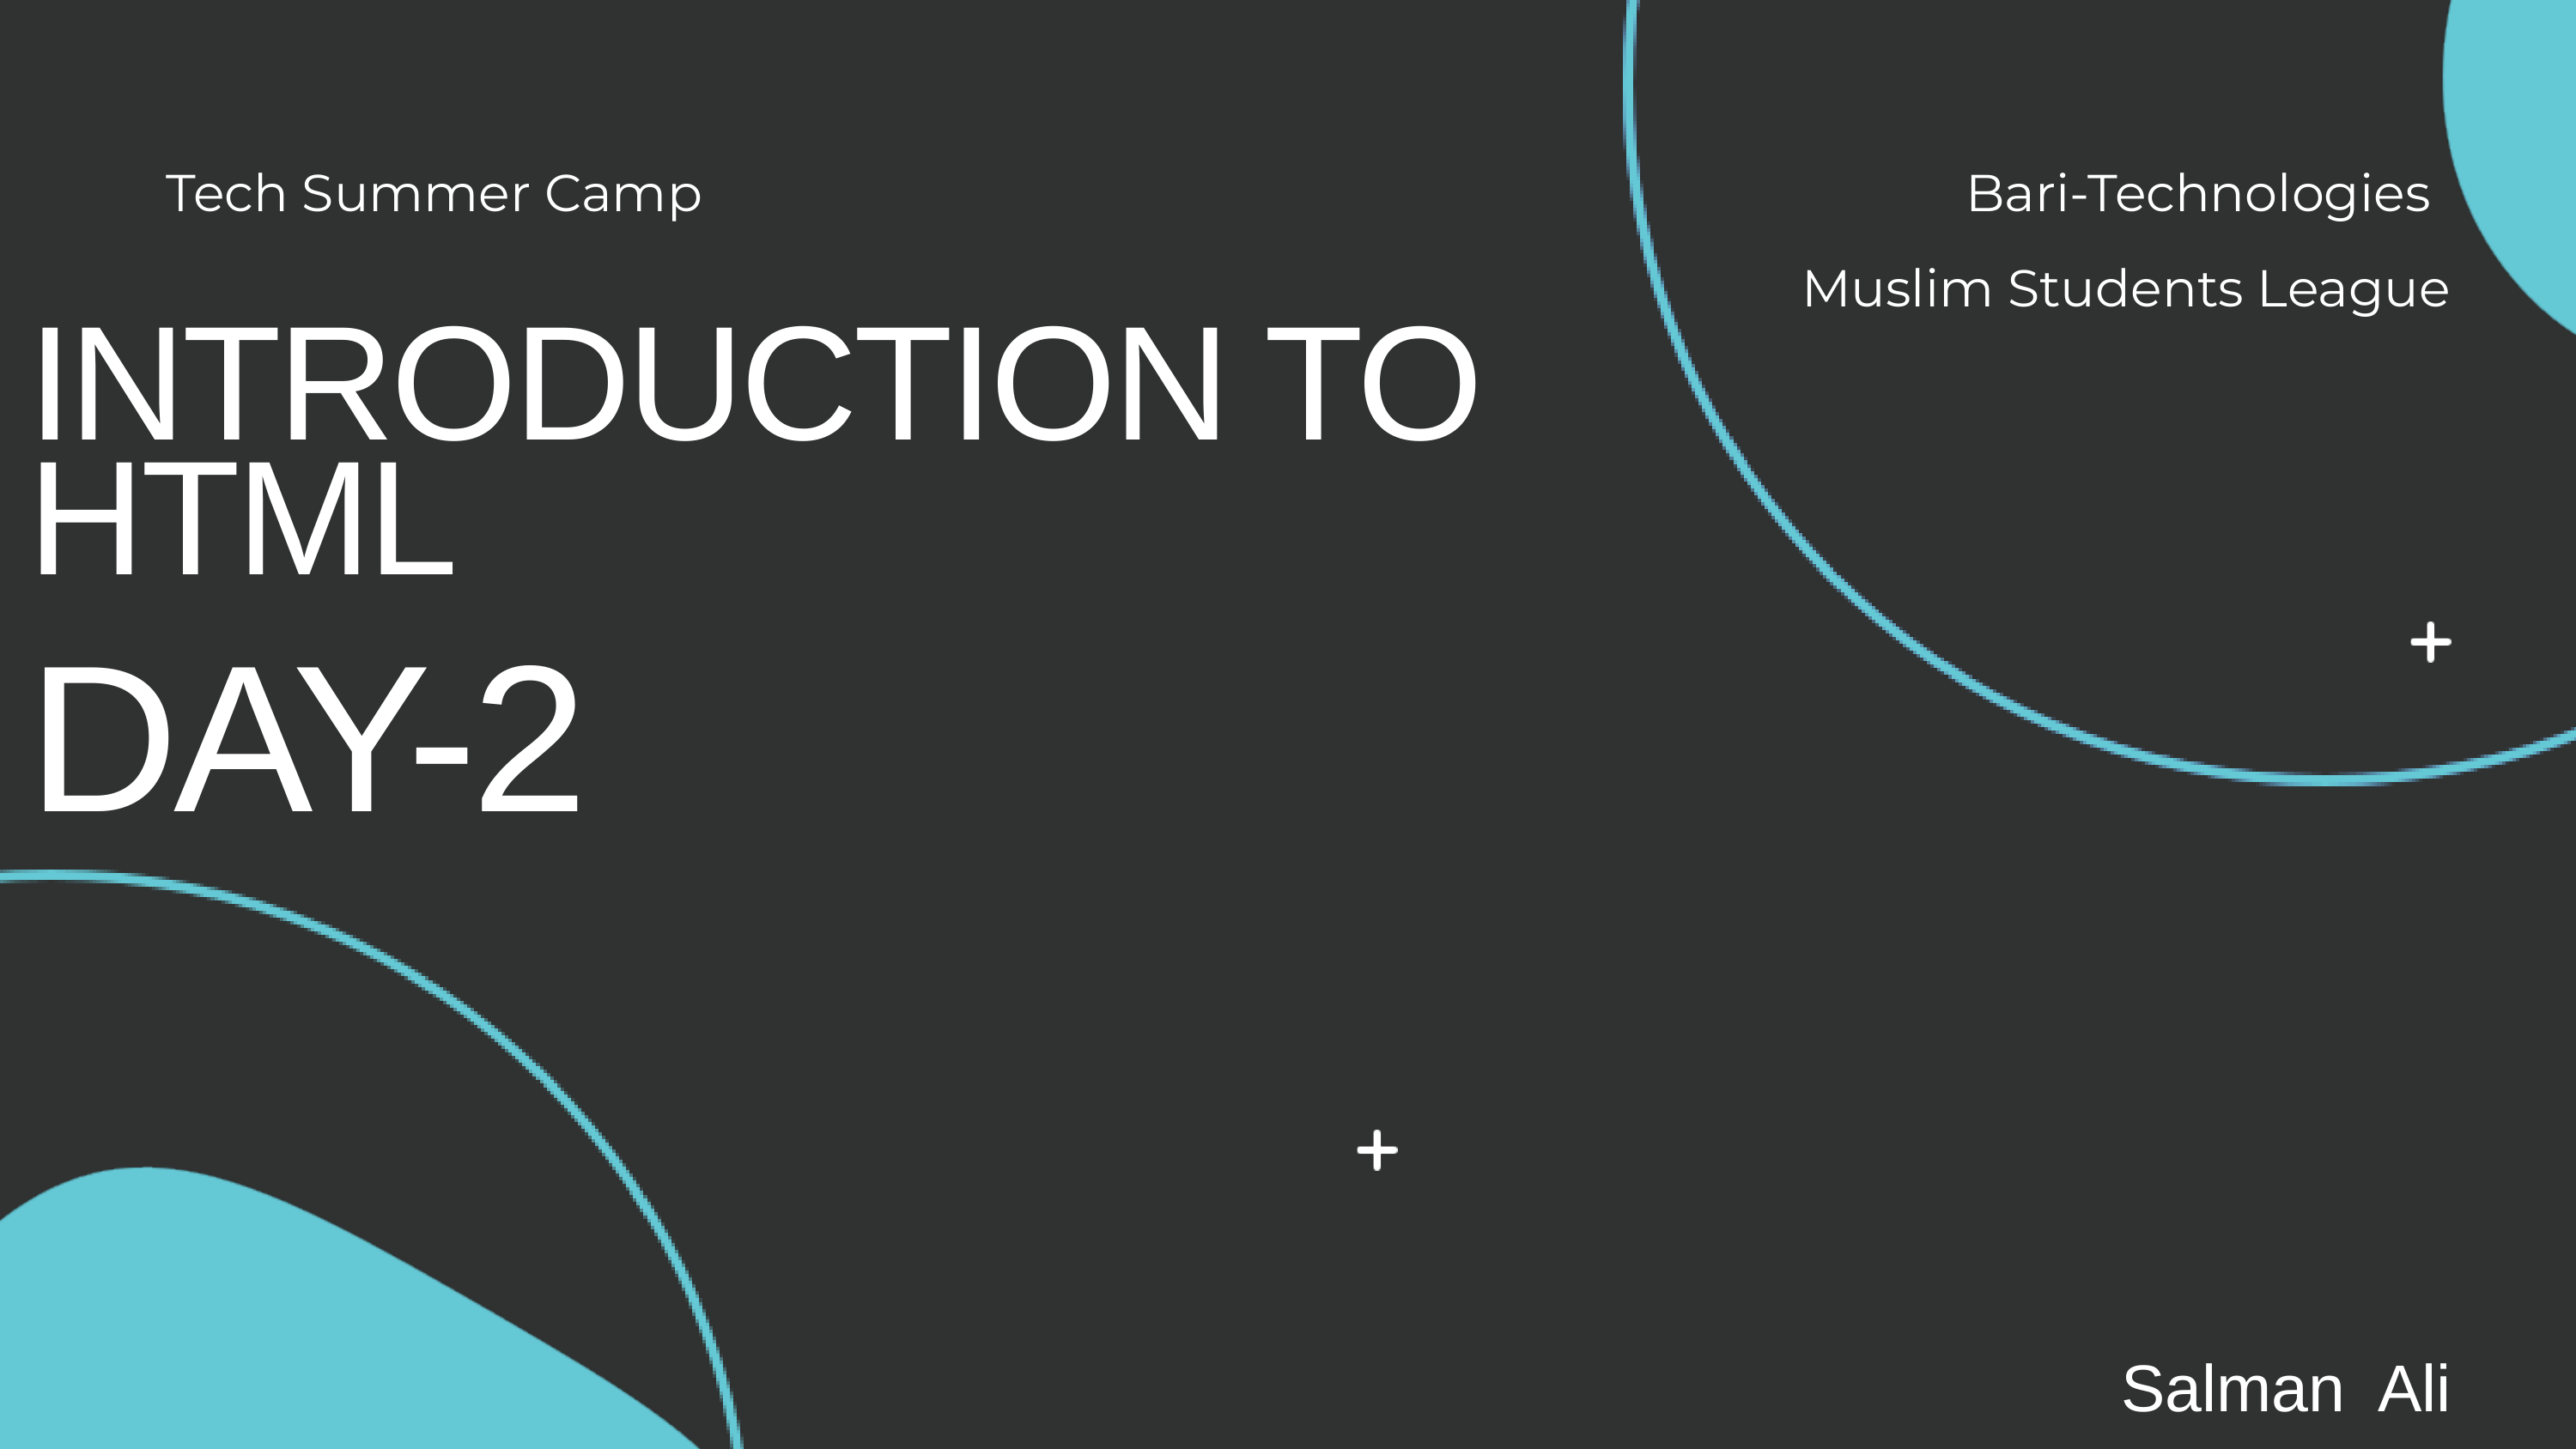

Tech Summer Camp
Bari-Technologies
Muslim Students League
INTRODUCTION TO HTML

DAY-2

Salman  Ali